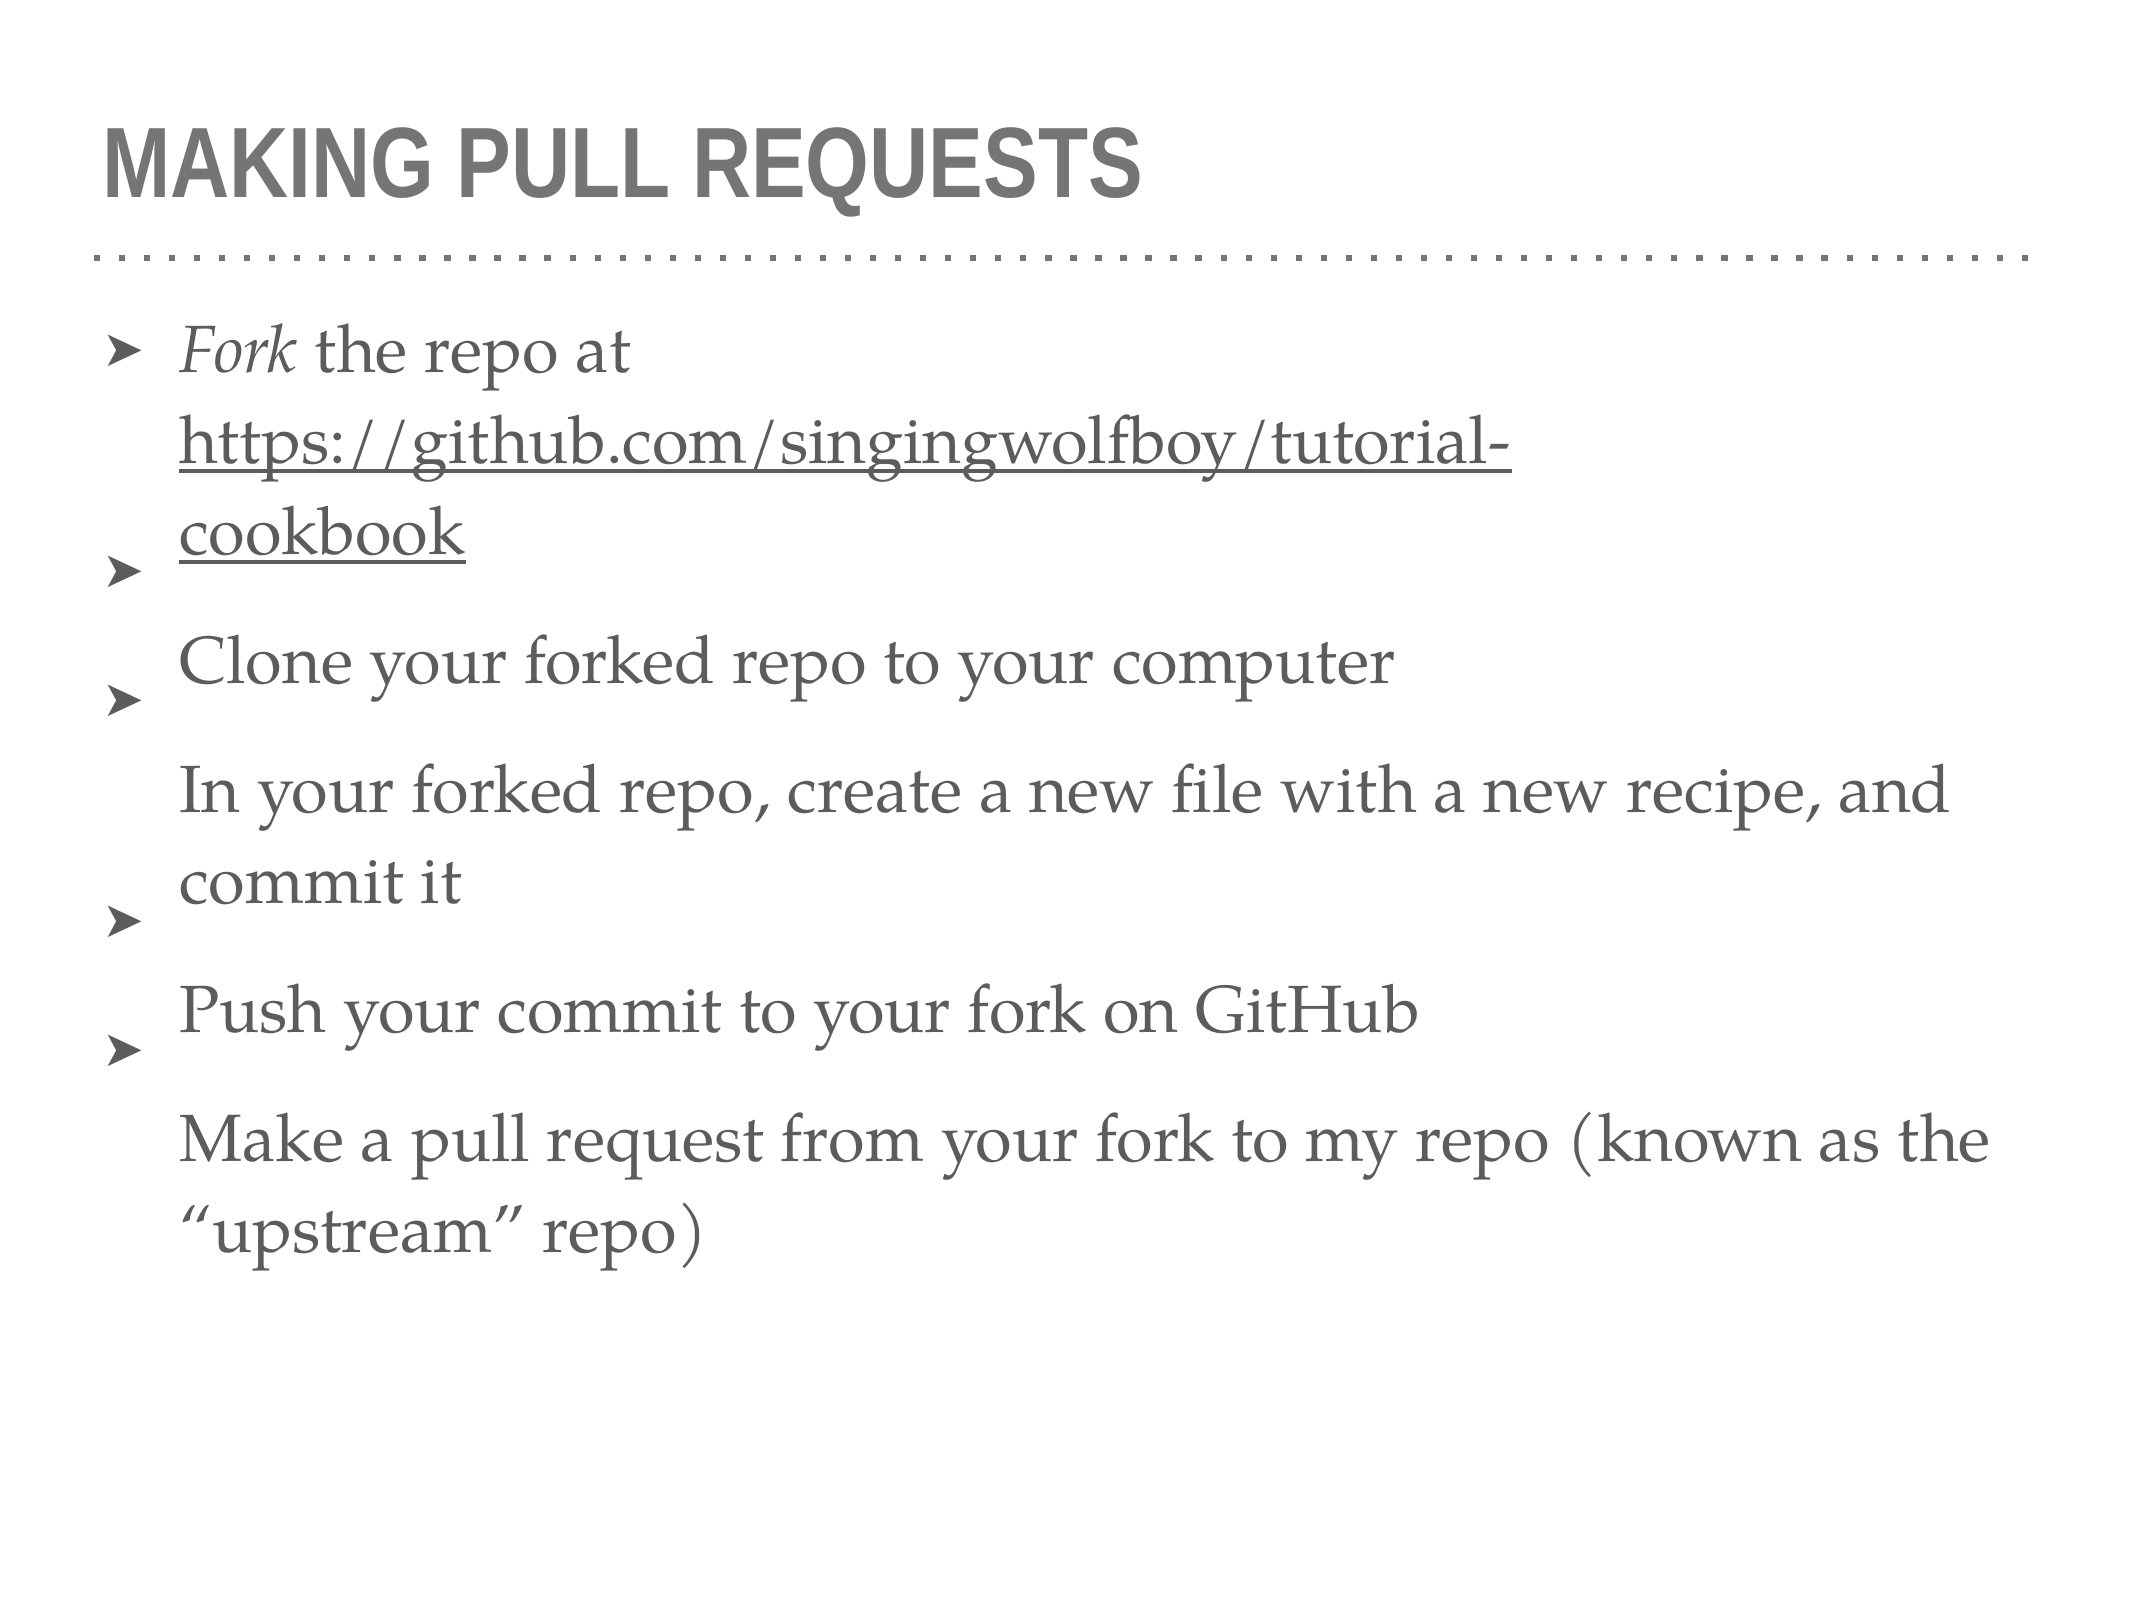

# MAKING PULL REQUESTS
Fork the repo at https://github.com/singingwolfboy/tutorial-cookbook
Clone your forked repo to your computer
In your forked repo, create a new file with a new recipe, and commit it
Push your commit to your fork on GitHub
Make a pull request from your fork to my repo (known as the “upstream” repo)
➤
➤
➤
➤
➤